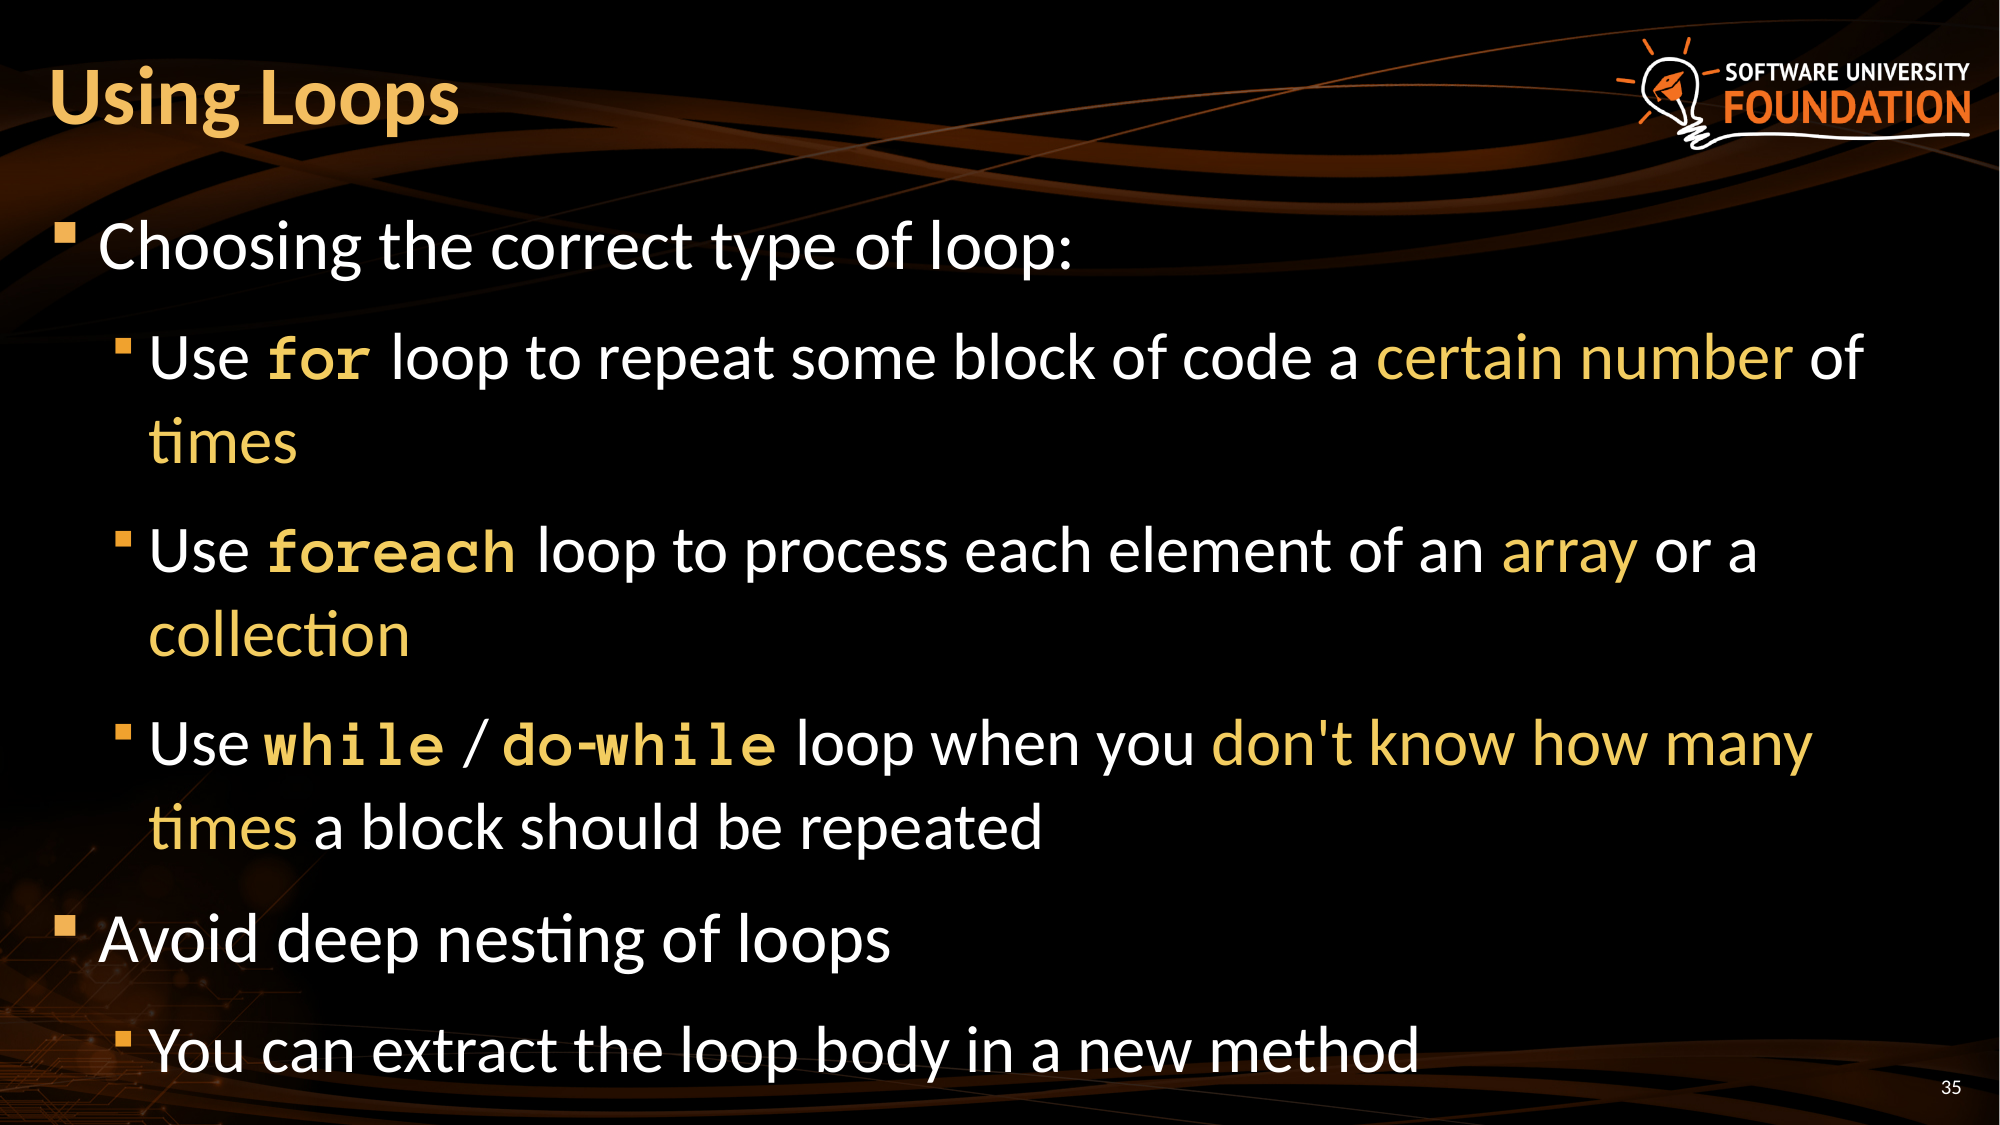

# Using Loops
Choosing the correct type of loop:
Use for loop to repeat some block of code a certain number of times
Use foreach loop to process each element of an array or a collection
Use while / do-while loop when you don't know how many times a block should be repeated
Avoid deep nesting of loops
You can extract the loop body in a new method
35